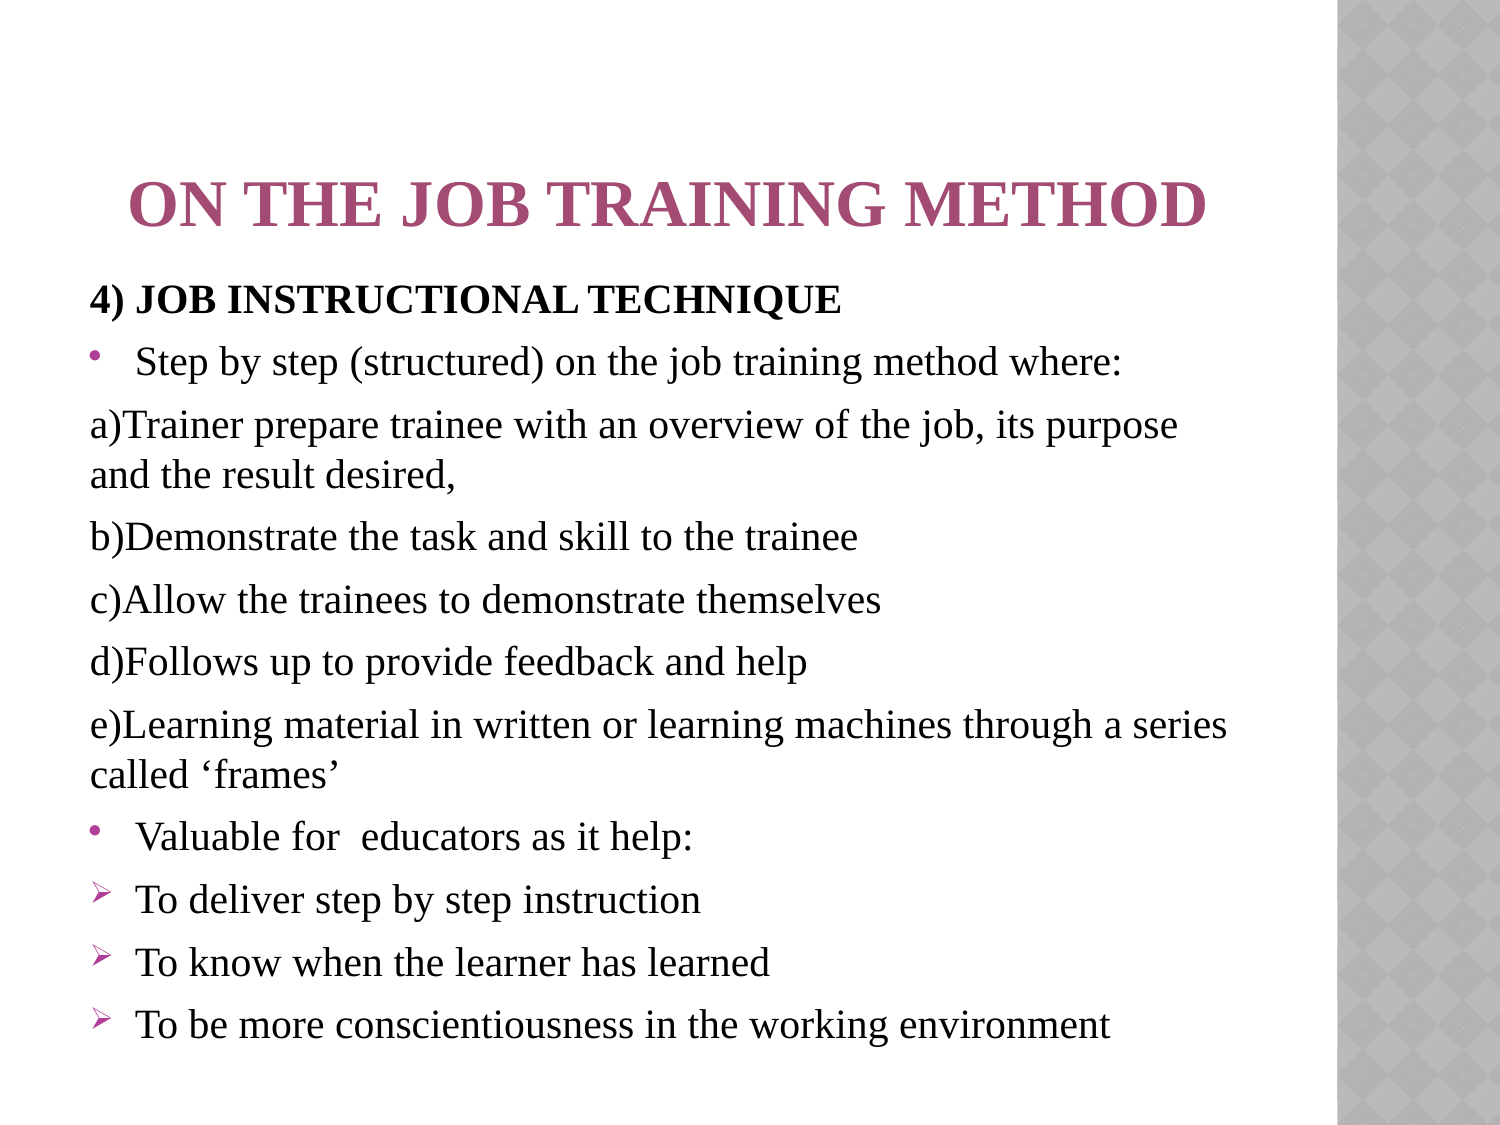

# ON THE JOB TRAINING METHOD
4) JOB INSTRUCTIONAL TECHNIQUE
Step by step (structured) on the job training method where:
a)Trainer prepare trainee with an overview of the job, its purpose and the result desired,
b)Demonstrate the task and skill to the trainee
c)Allow the trainees to demonstrate themselves
d)Follows up to provide feedback and help
e)Learning material in written or learning machines through a series called ‘frames’
Valuable for  educators as it help:
To deliver step by step instruction
To know when the learner has learned
To be more conscientiousness in the working environment